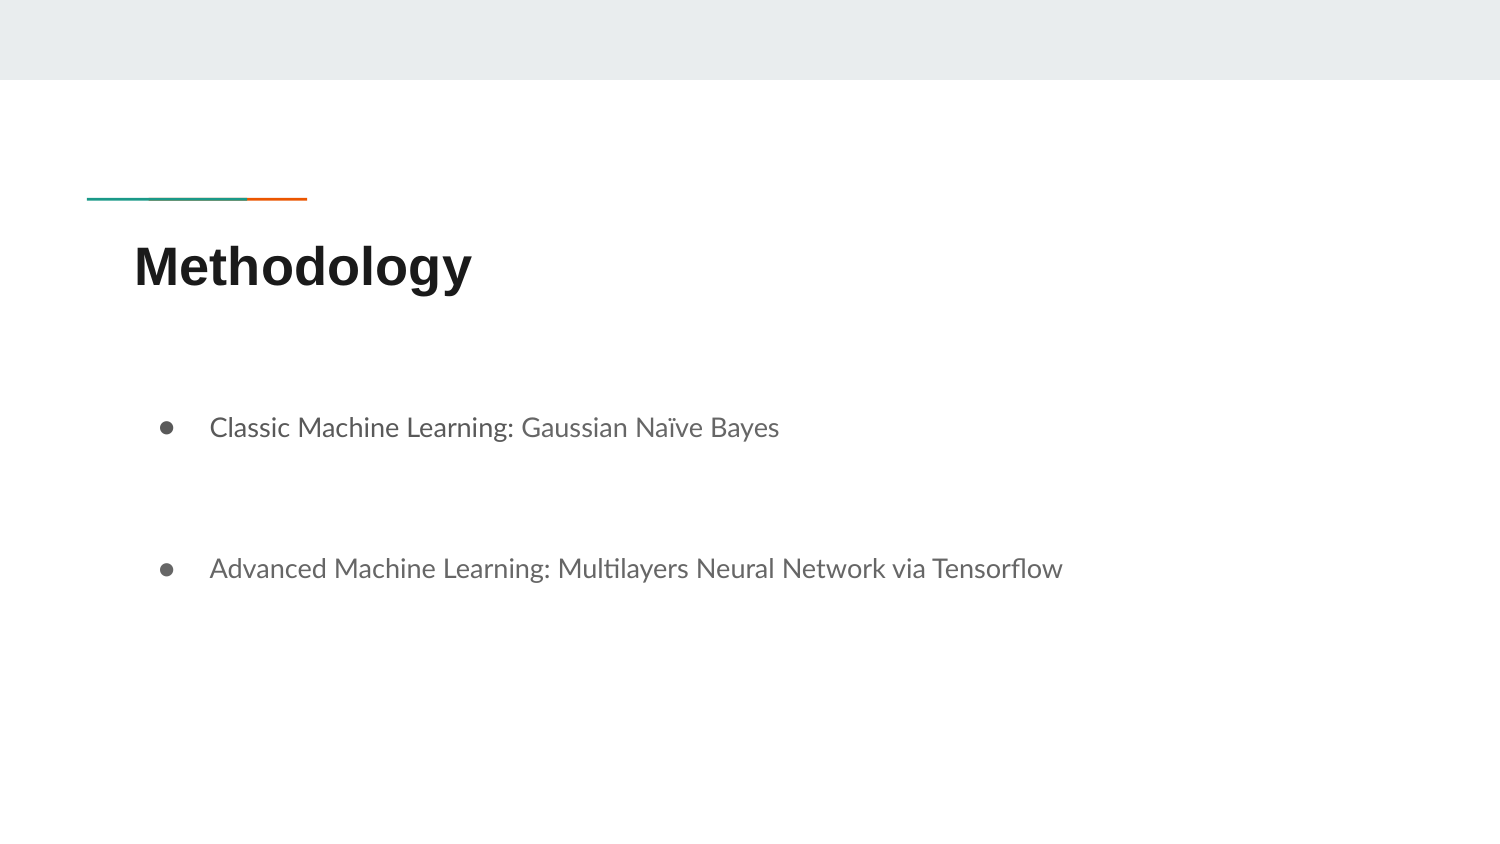

# Methodology
Classic Machine Learning: Gaussian Naïve Bayes

Advanced Machine Learning: Multilayers Neural Network via Tensorflow